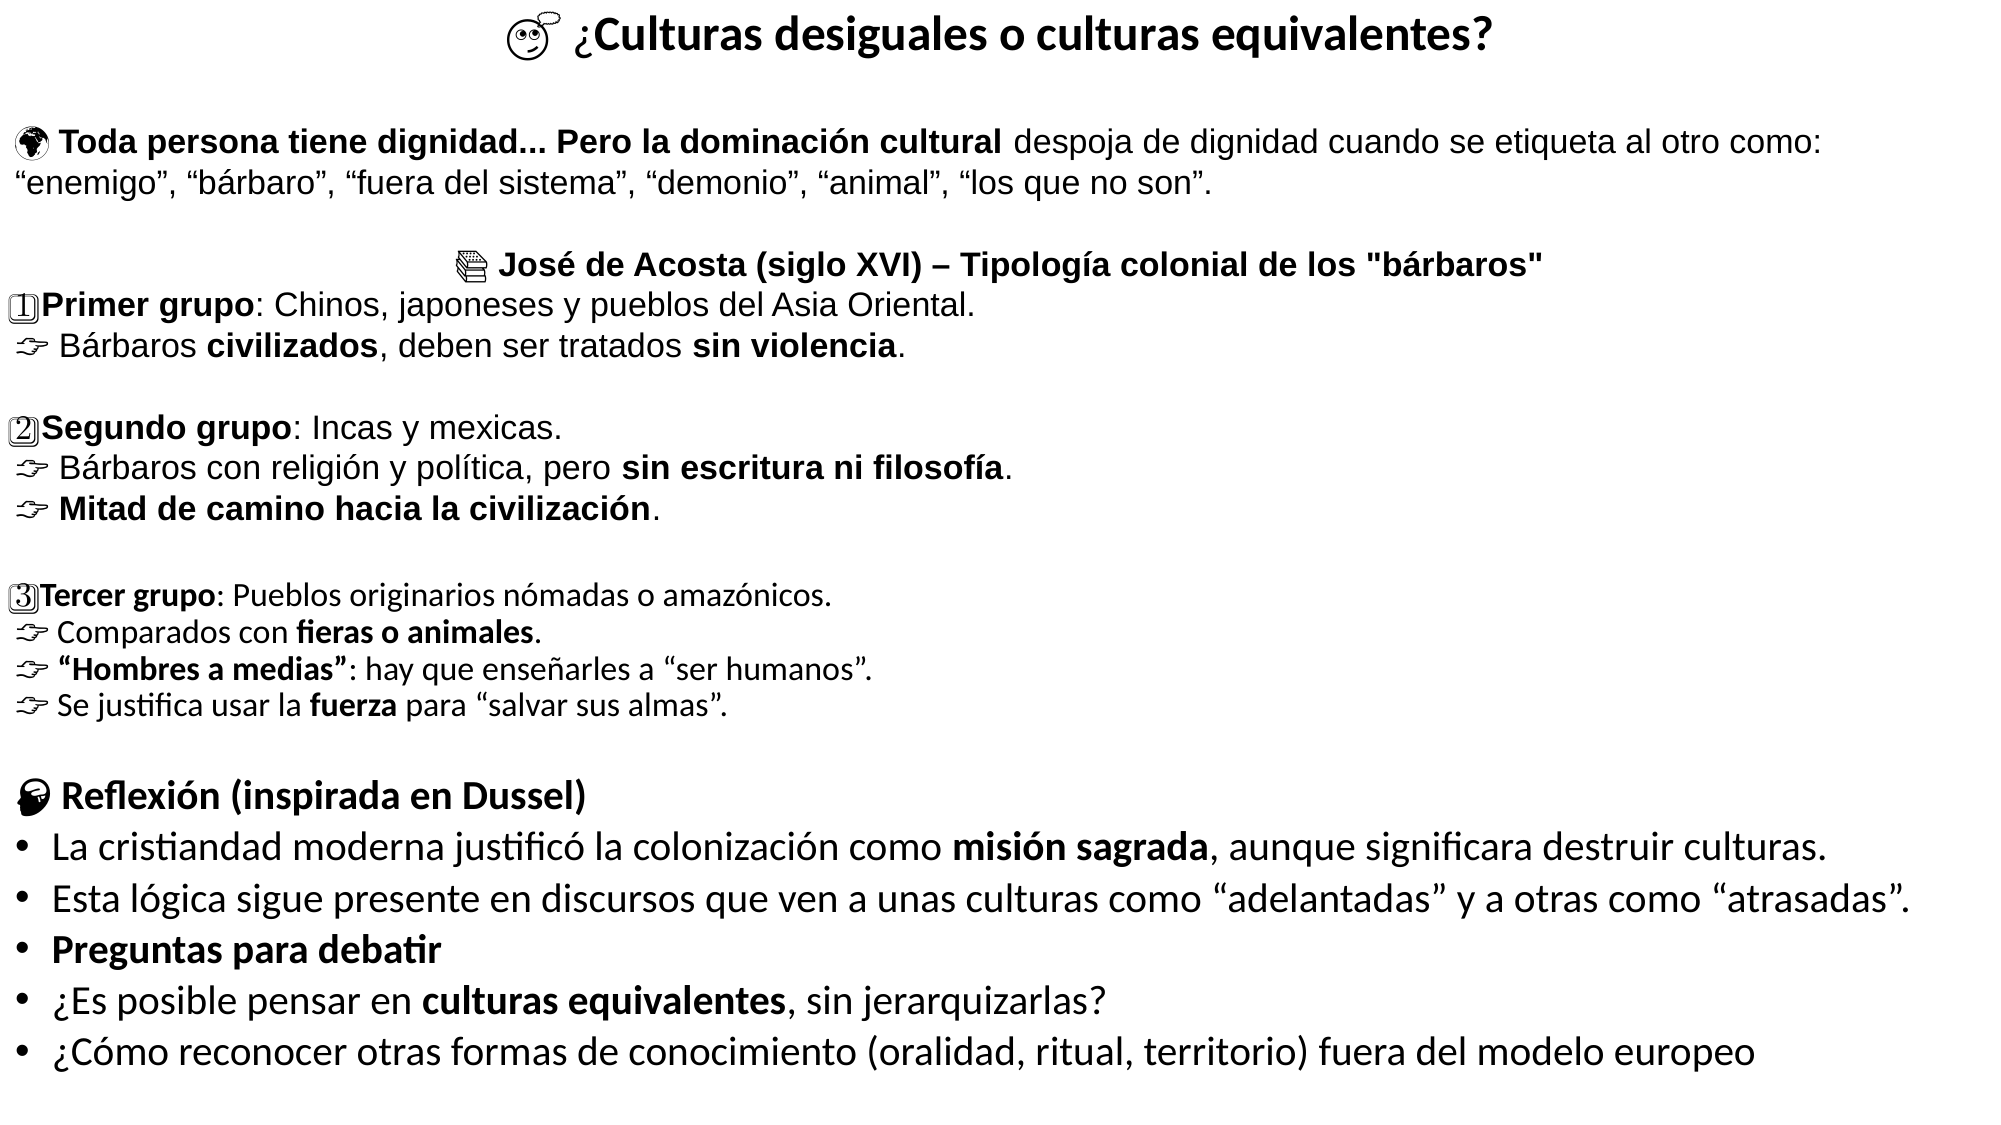

🤔 ¿Culturas desiguales o culturas equivalentes?

🌍 Toda persona tiene dignidad... Pero la dominación cultural despoja de dignidad cuando se etiqueta al otro como: “enemigo”, “bárbaro”, “fuera del sistema”, “demonio”, “animal”, “los que no son”.

📚 José de Acosta (siglo XVI) – Tipología colonial de los "bárbaros"
1️⃣ Primer grupo: Chinos, japoneses y pueblos del Asia Oriental.
👉 Bárbaros civilizados, deben ser tratados sin violencia.

2️⃣ Segundo grupo: Incas y mexicas.
👉 Bárbaros con religión y política, pero sin escritura ni filosofía.
👉 Mitad de camino hacia la civilización.

3️⃣ Tercer grupo: Pueblos originarios nómadas o amazónicos.
👉 Comparados con fieras o animales.
👉 “Hombres a medias”: hay que enseñarles a “ser humanos”.
👉 Se justifica usar la fuerza para “salvar sus almas”.

🧠 Reflexión (inspirada en Dussel)
La cristiandad moderna justificó la colonización como misión sagrada, aunque significara destruir culturas.
Esta lógica sigue presente en discursos que ven a unas culturas como “adelantadas” y a otras como “atrasadas”.
Preguntas para debatir
¿Es posible pensar en culturas equivalentes, sin jerarquizarlas?
¿Cómo reconocer otras formas de conocimiento (oralidad, ritual, territorio) fuera del modelo europeo